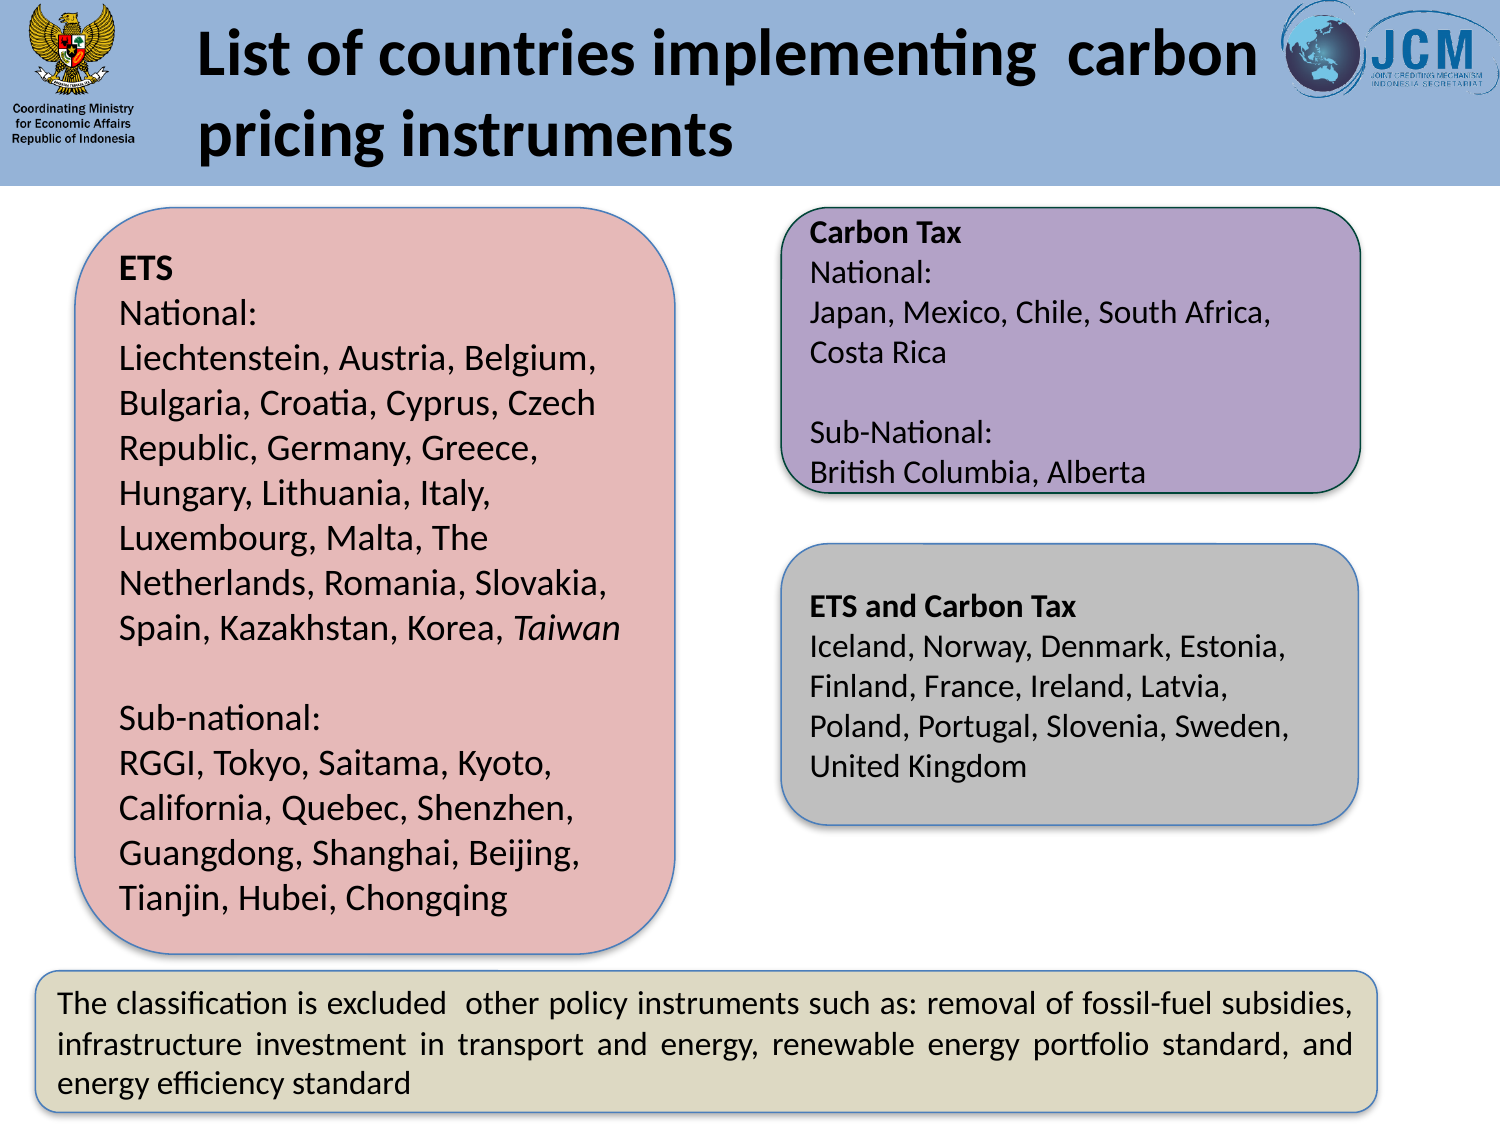

# List of countries implementing  carbon pricing instruments
ETS
National:
Liechtenstein, Austria, Belgium, Bulgaria, Croatia, Cyprus, Czech Republic, Germany, Greece, Hungary, Lithuania, Italy, Luxembourg, Malta, The Netherlands, Romania, Slovakia, Spain, Kazakhstan, Korea, Taiwan

Sub-national:
RGGI, Tokyo, Saitama, Kyoto, California, Quebec, Shenzhen, Guangdong, Shanghai, Beijing, Tianjin, Hubei, Chongqing

Carbon Tax
National:
Japan, Mexico, Chile, South Africa, Costa Rica

Sub-National:
British Columbia, Alberta

ETS and Carbon Tax
Iceland, Norway, Denmark, Estonia, Finland, France, Ireland, Latvia, Poland, Portugal, Slovenia, Sweden, United Kingdom

The classification is excluded  other policy instruments such as: removal of fossil-fuel subsidies, infrastructure investment in transport and energy, renewable energy portfolio standard, and energy efficiency standard